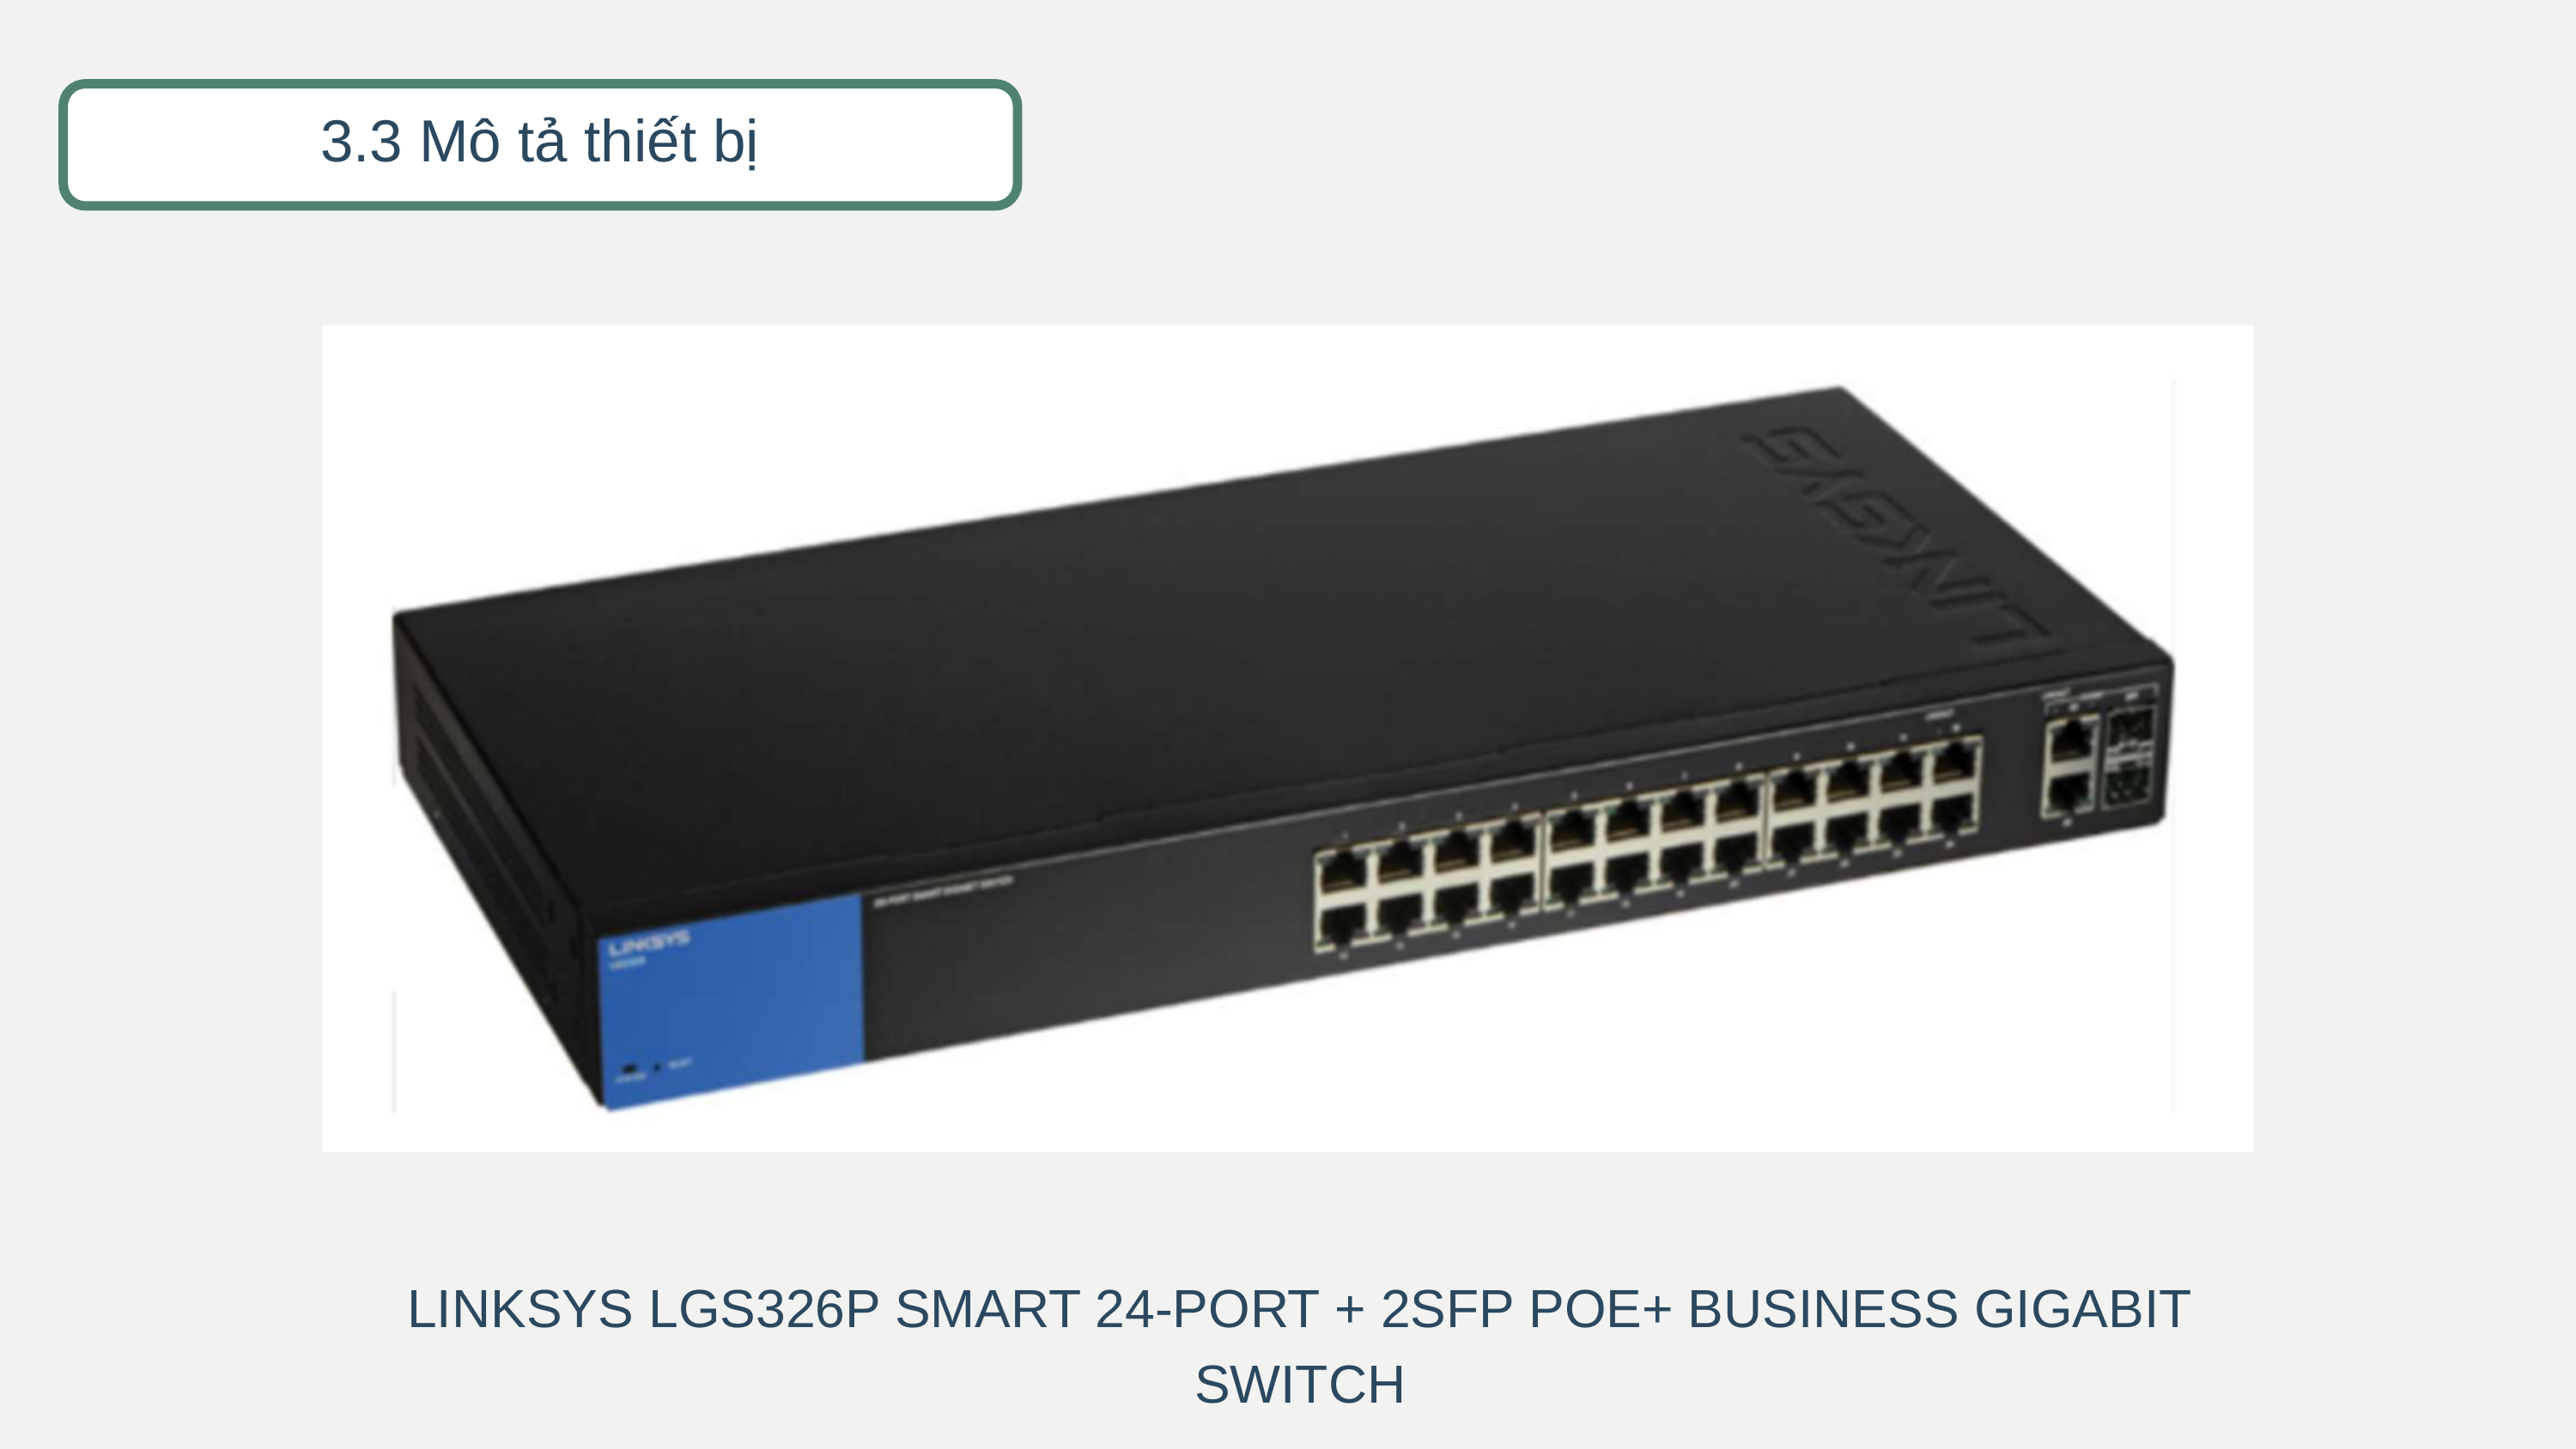

3.3 Mô tả thiết bị

LINKSYS LGS326P SMART 24-PORT + 2SFP POE+ BUSINESS GIGABIT
SWITCH